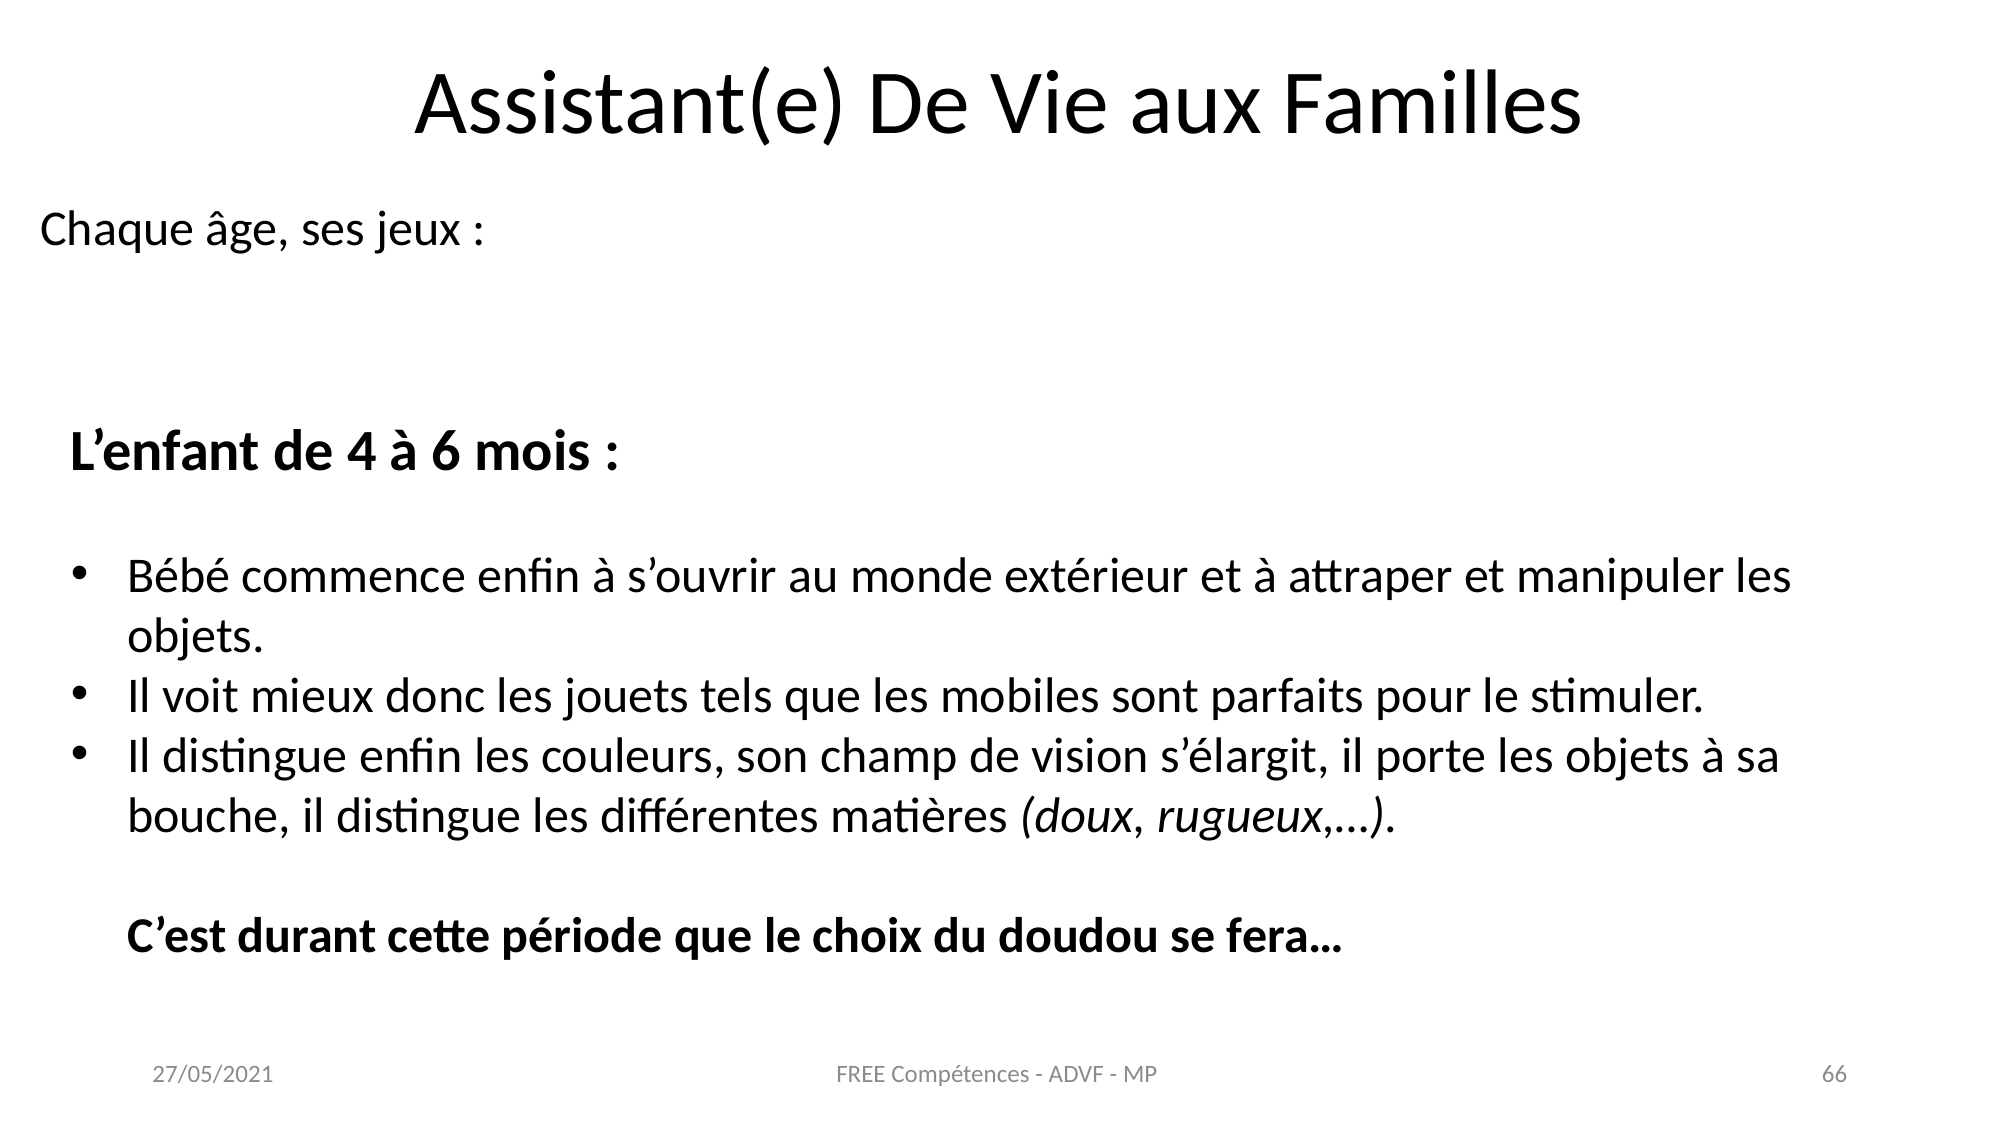

Assistant(e) De Vie aux Familles
Chaque âge, ses jeux :
L’enfant de 4 à 6 mois :

Bébé commence enfin à s’ouvrir au monde extérieur et à attraper et manipuler les objets.
Il voit mieux donc les jouets tels que les mobiles sont parfaits pour le stimuler.
Il distingue enfin les couleurs, son champ de vision s’élargit, il porte les objets à sa bouche, il distingue les différentes matières (doux, rugueux,…).
C’est durant cette période que le choix du doudou se fera…
FREE Compétences - ADVF - MP
27/05/2021
66